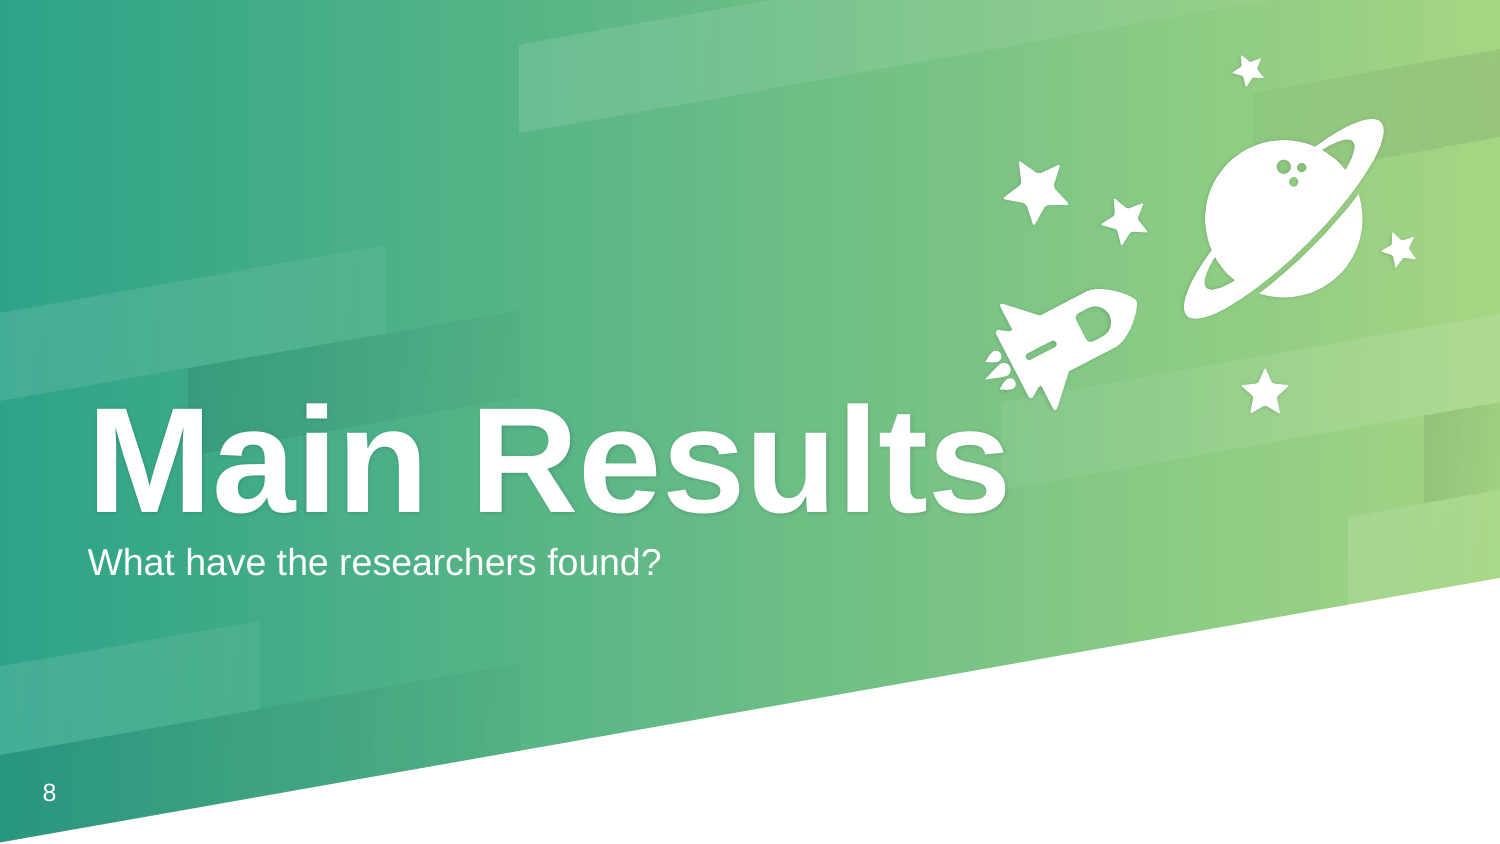

Main Results

What have the researchers found?
8